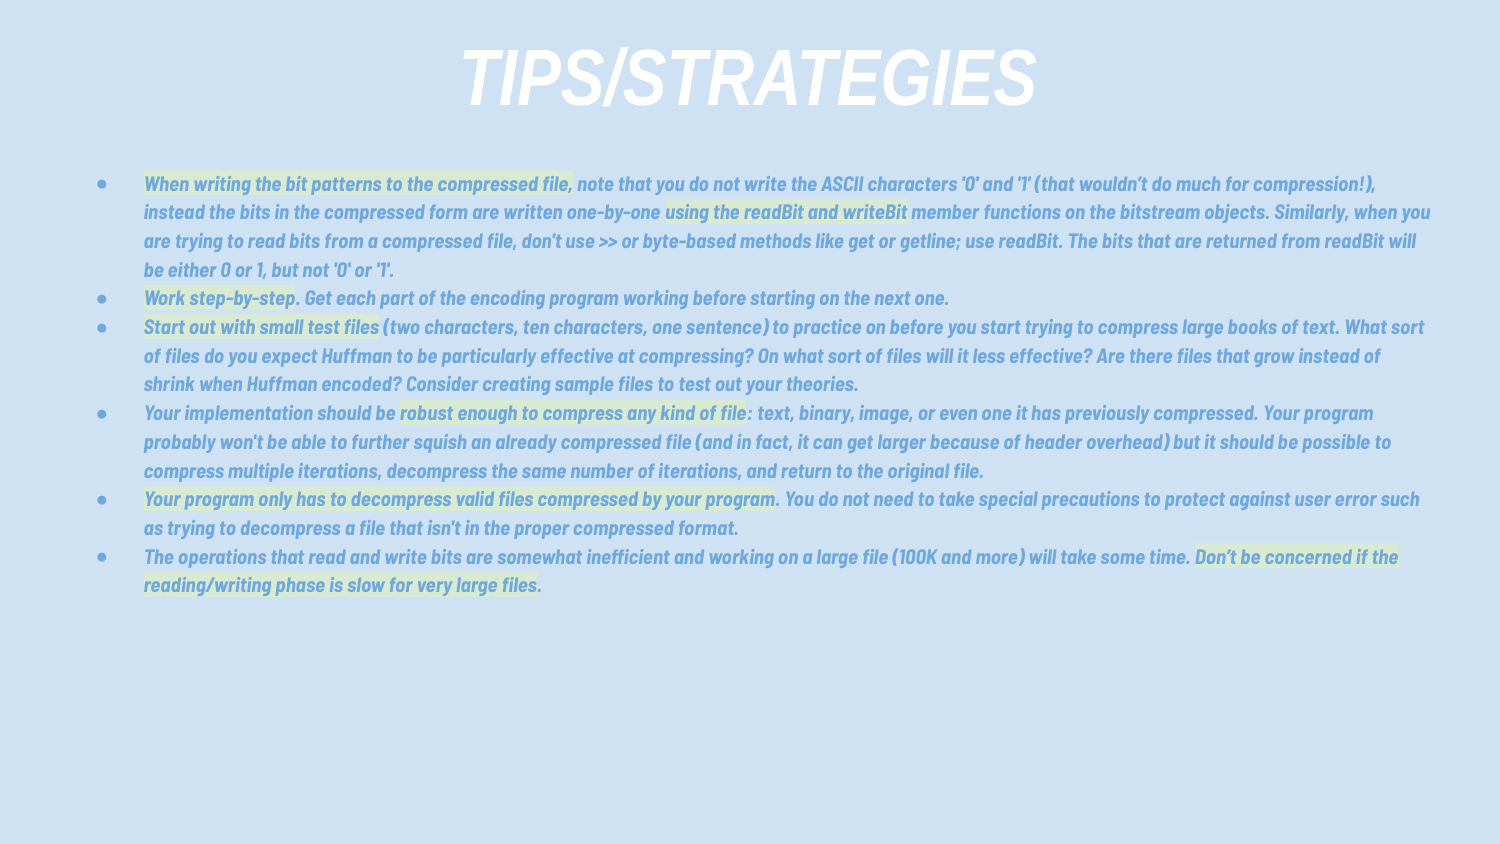

TIPS/STRATEGIES
When writing the bit patterns to the compressed file, note that you do not write the ASCII characters '0' and '1' (that wouldn’t do much for compression!), instead the bits in the compressed form are written one-by-one using the readBit and writeBit member functions on the bitstream objects. Similarly, when you are trying to read bits from a compressed file, don't use >> or byte-based methods like get or getline; use readBit. The bits that are returned from readBit will be either 0 or 1, but not '0' or '1'.
Work step-by-step. Get each part of the encoding program working before starting on the next one.
Start out with small test files (two characters, ten characters, one sentence) to practice on before you start trying to compress large books of text. What sort of files do you expect Huffman to be particularly effective at compressing? On what sort of files will it less effective? Are there files that grow instead of shrink when Huffman encoded? Consider creating sample files to test out your theories.
Your implementation should be robust enough to compress any kind of file: text, binary, image, or even one it has previously compressed. Your program probably won't be able to further squish an already compressed file (and in fact, it can get larger because of header overhead) but it should be possible to compress multiple iterations, decompress the same number of iterations, and return to the original file.
Your program only has to decompress valid files compressed by your program. You do not need to take special precautions to protect against user error such as trying to decompress a file that isn't in the proper compressed format.
The operations that read and write bits are somewhat inefficient and working on a large file (100K and more) will take some time. Don’t be concerned if the reading/writing phase is slow for very large files.